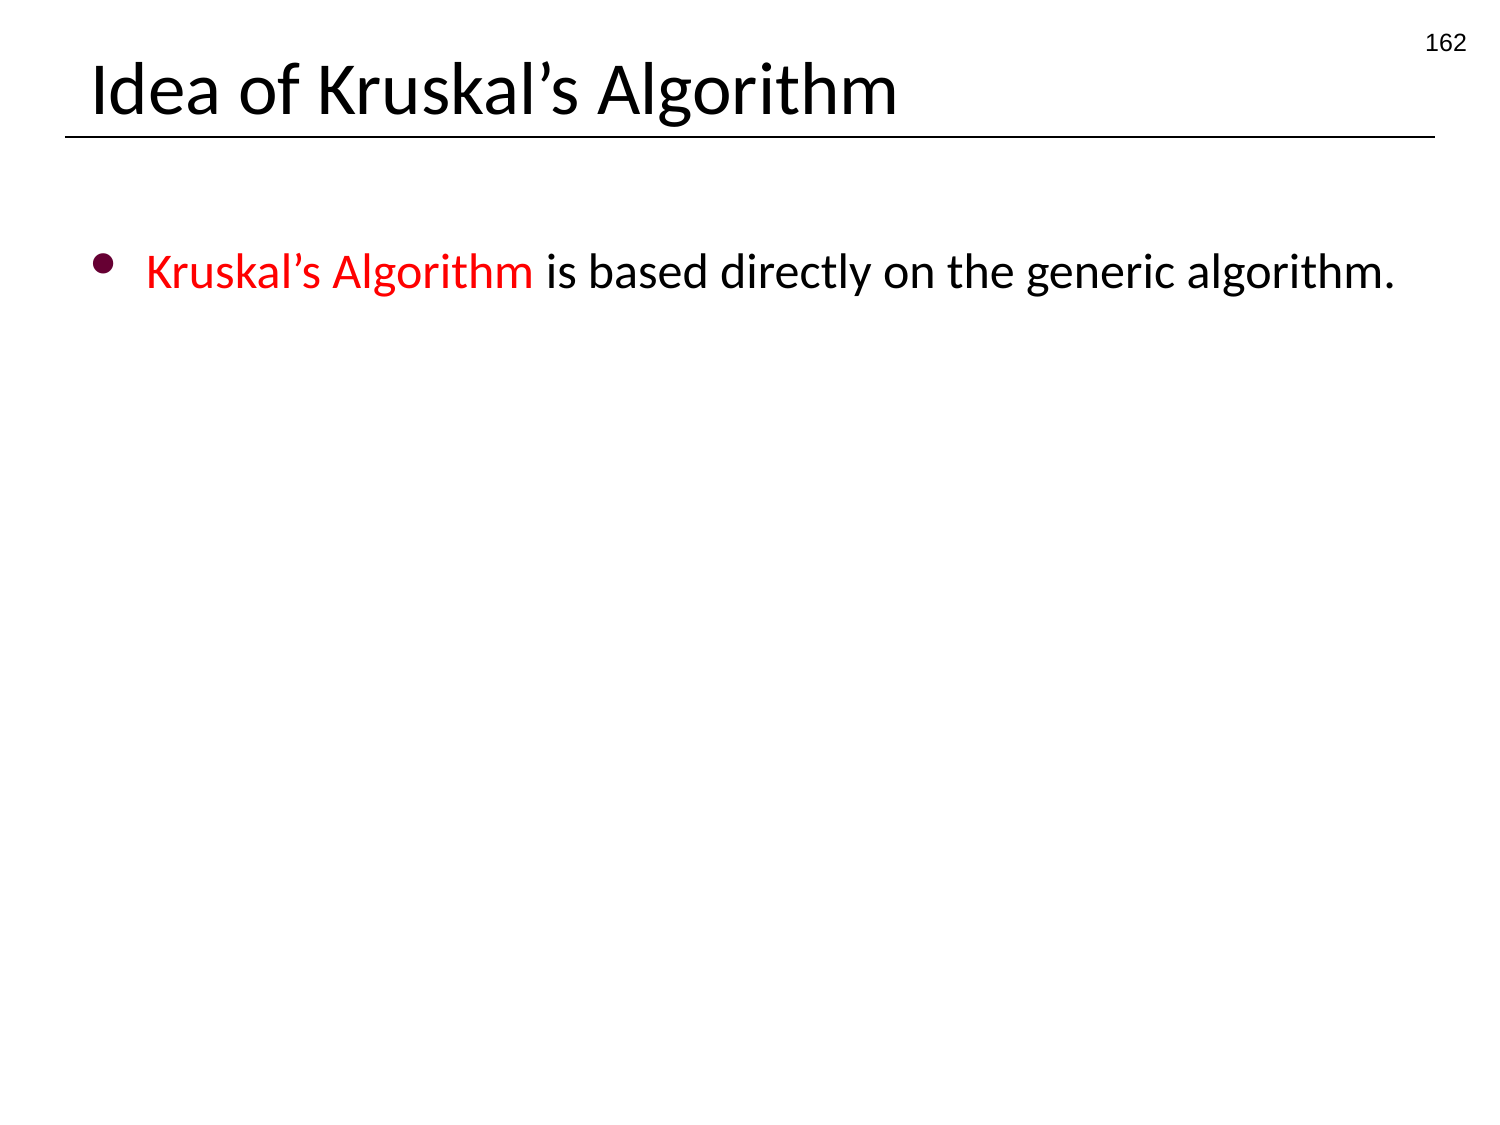

162
# Idea of Kruskal’s Algorithm

Kruskal’s Algorithm is based directly on the generic algorithm.